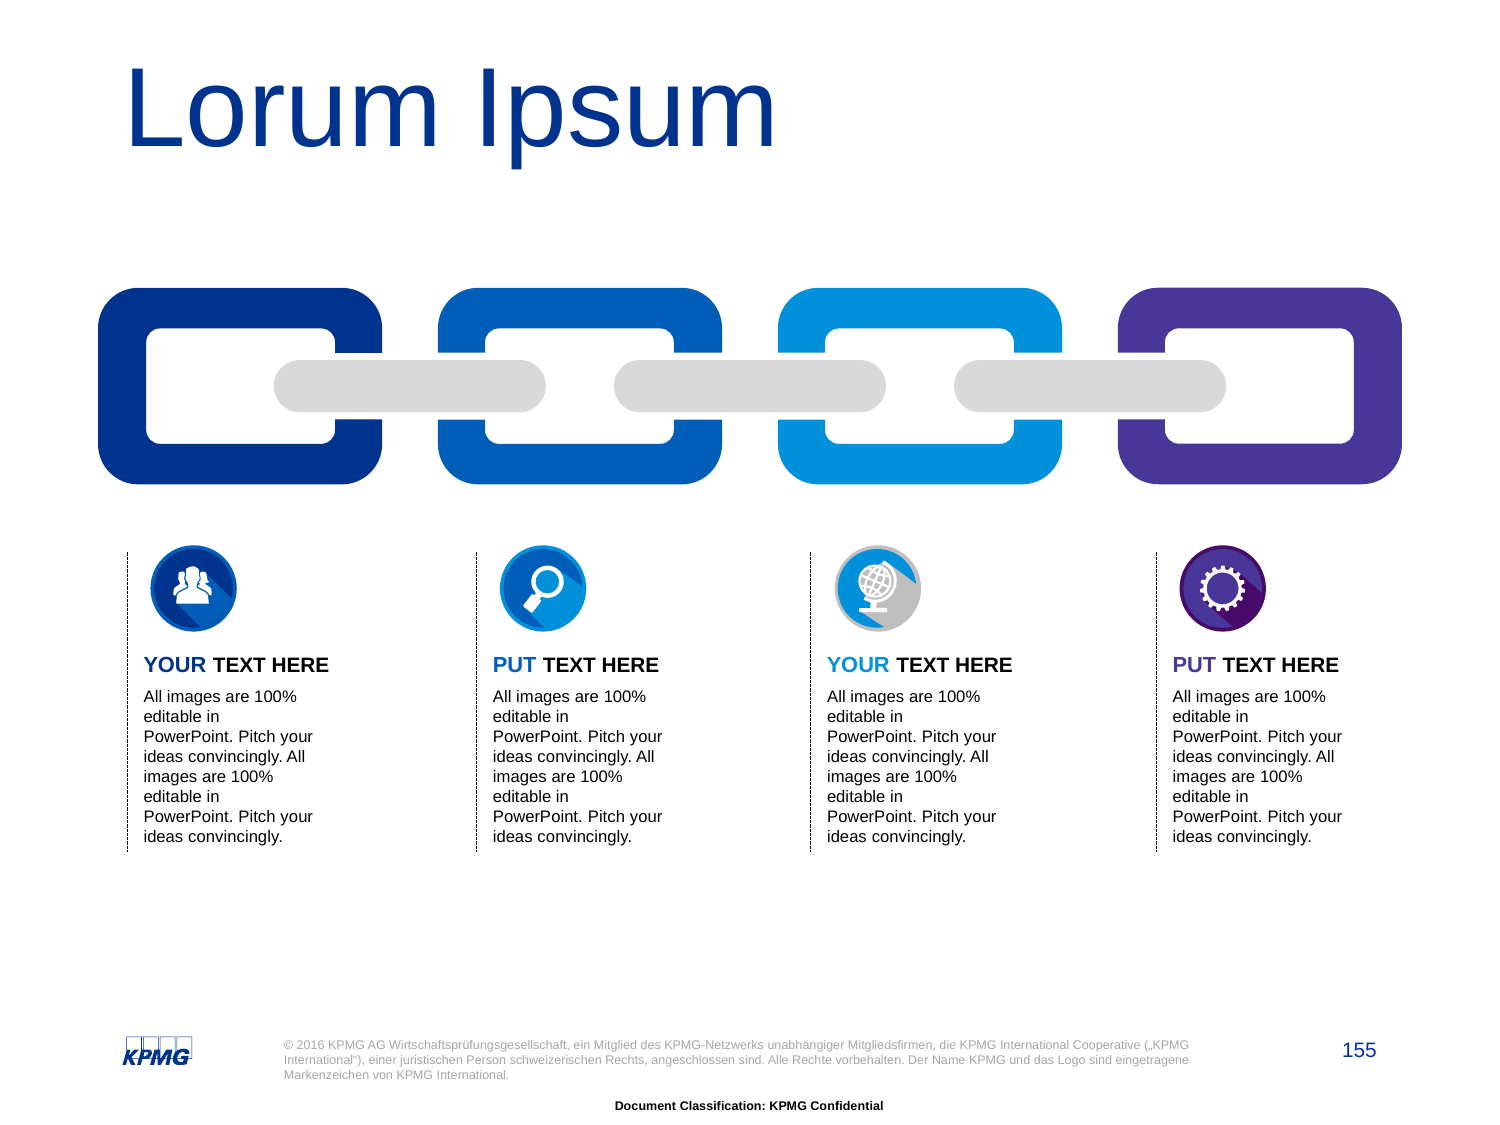

# Lorum Ipsum

YOUR TEXT HERE
All images are 100% editable in PowerPoint. Pitch your ideas convincingly. All images are 100% editable in PowerPoint. Pitch your ideas convincingly.

PUT TEXT HERE
All images are 100% editable in PowerPoint. Pitch your ideas convincingly. All images are 100% editable in PowerPoint. Pitch your ideas convincingly.

YOUR TEXT HERE
All images are 100% editable in PowerPoint. Pitch your ideas convincingly. All images are 100% editable in PowerPoint. Pitch your ideas convincingly.

PUT TEXT HERE
All images are 100% editable in PowerPoint. Pitch your ideas convincingly. All images are 100% editable in PowerPoint. Pitch your ideas convincingly.